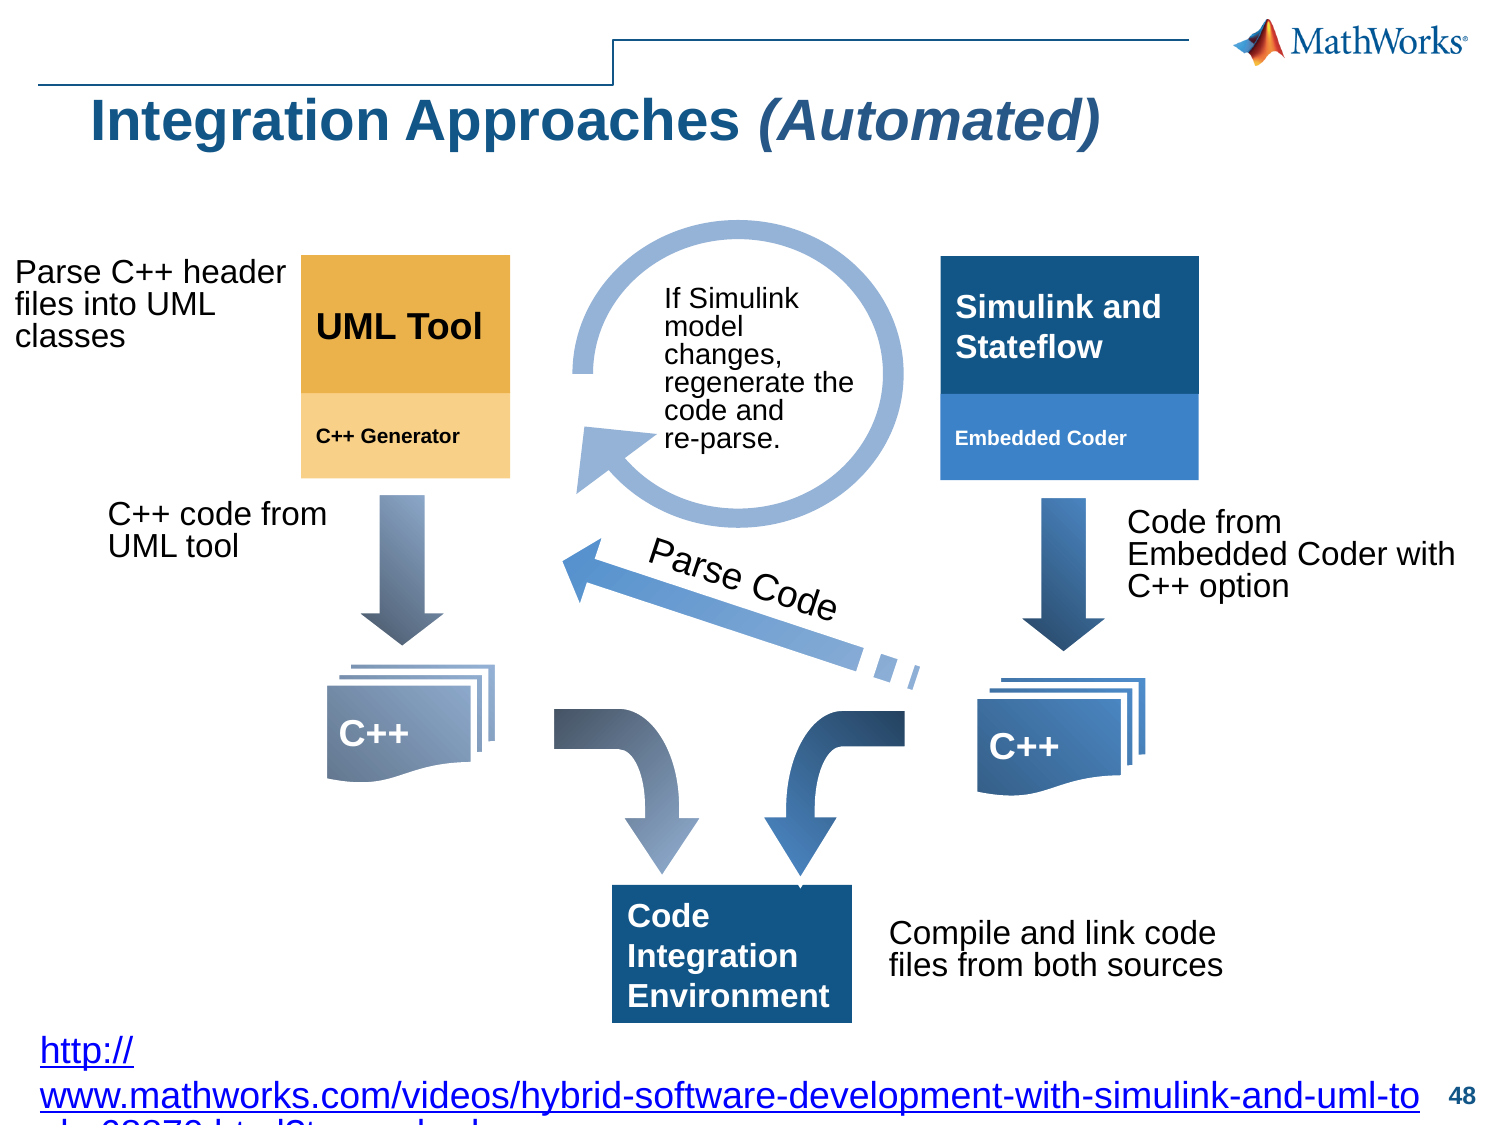

# Integration Approaches (Automated)

Parse C++ header files into UML classes
UML Tool
Simulink and Stateflow
If Simulink model changes, regenerate the code and
re-parse.
C++ Generator
Embedded Coder

C++ code from UML tool

Code from
Embedded Coder with C++ option
Parse Code

C++
C++

Code Integration Environment
Compile and link code files from both sources
http://www.mathworks.com/videos/hybrid-software-development-with-simulink-and-uml-tools-68870.html?type=shadow